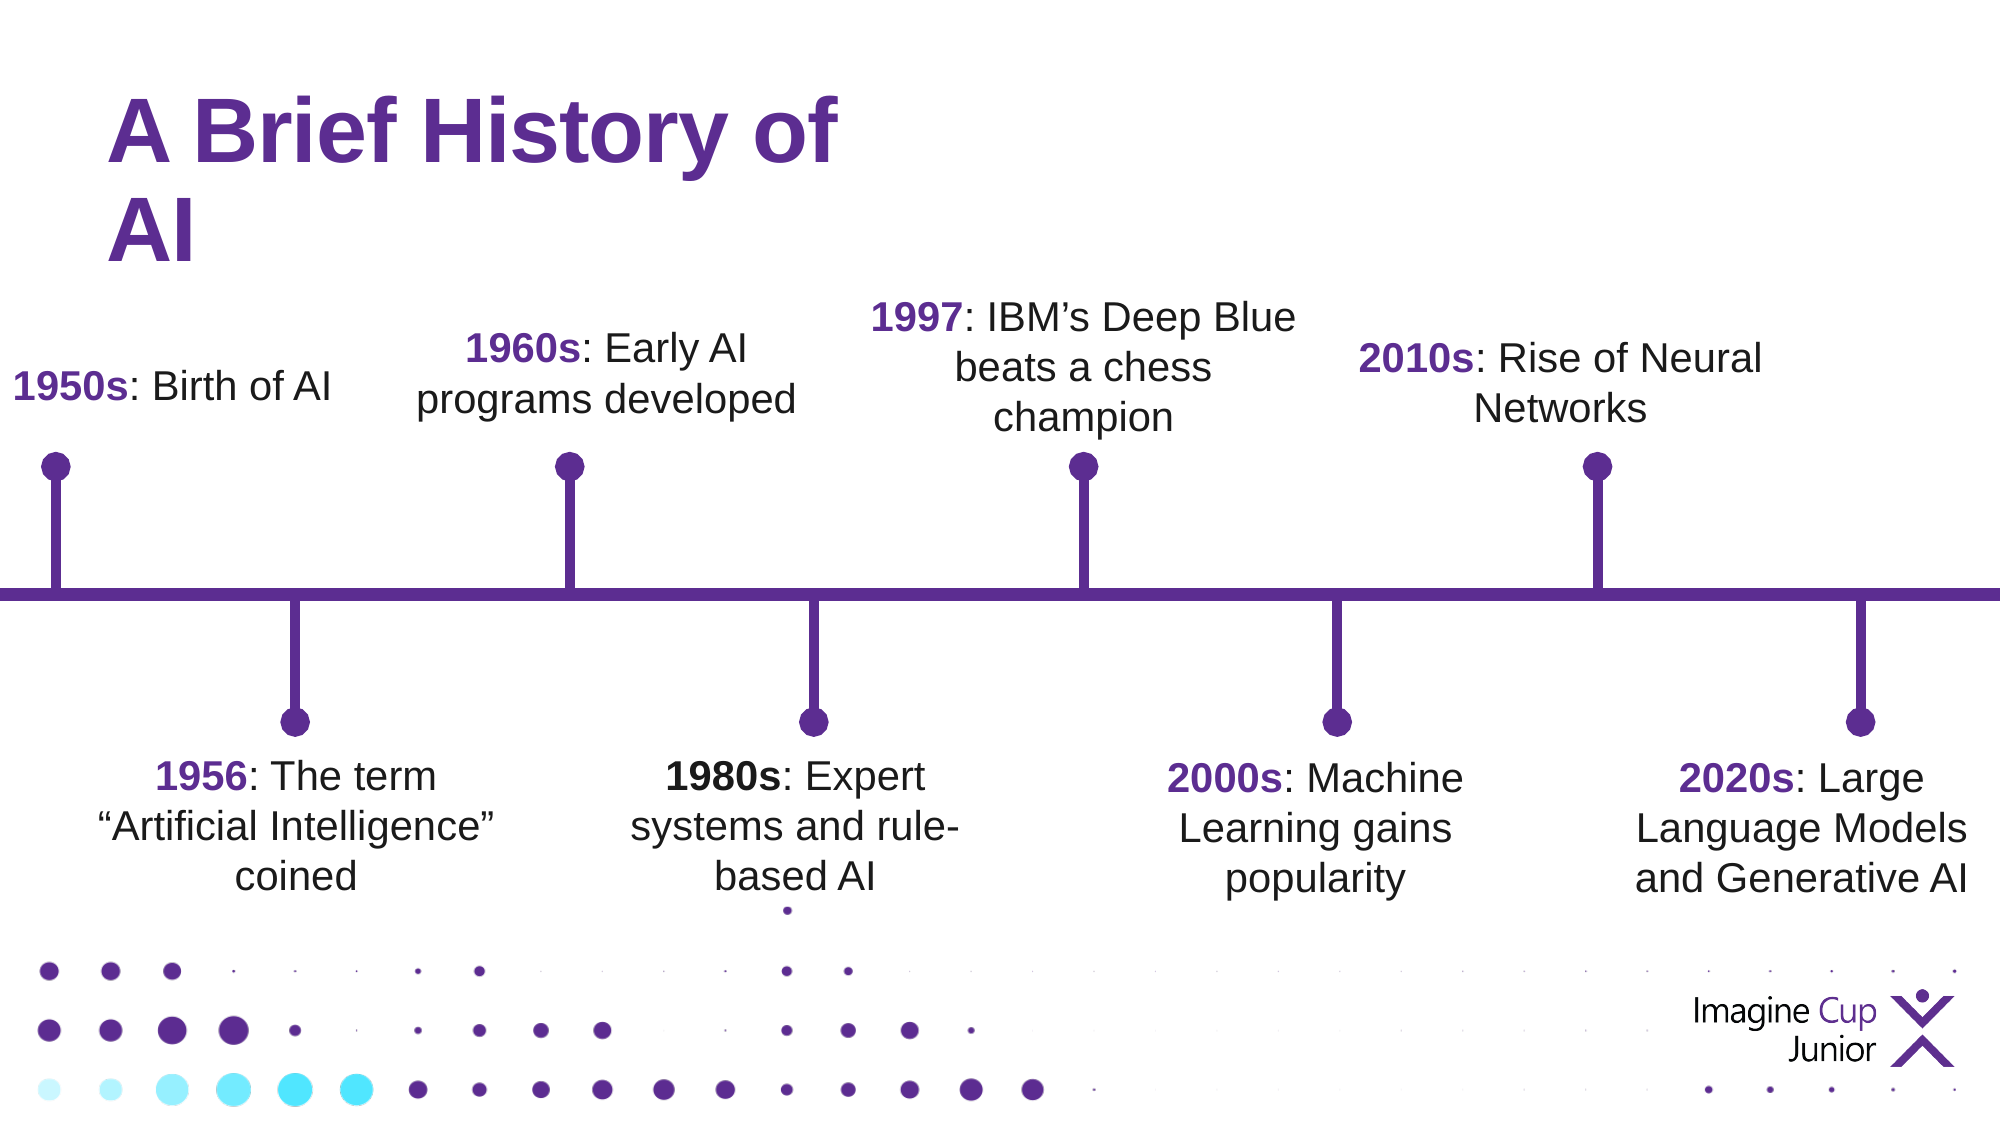

# A Brief History of AI
1997: IBM’s Deep Blue beats a chess champion
1960s: Early AI programs developed
2010s: Rise of Neural Networks
1950s: Birth of AI
1956: The term “Artificial Intelligence” coined
1980s: Expert systems and rule-based AI
2000s: Machine Learning gains popularity
2020s: Large Language Models and Generative AI